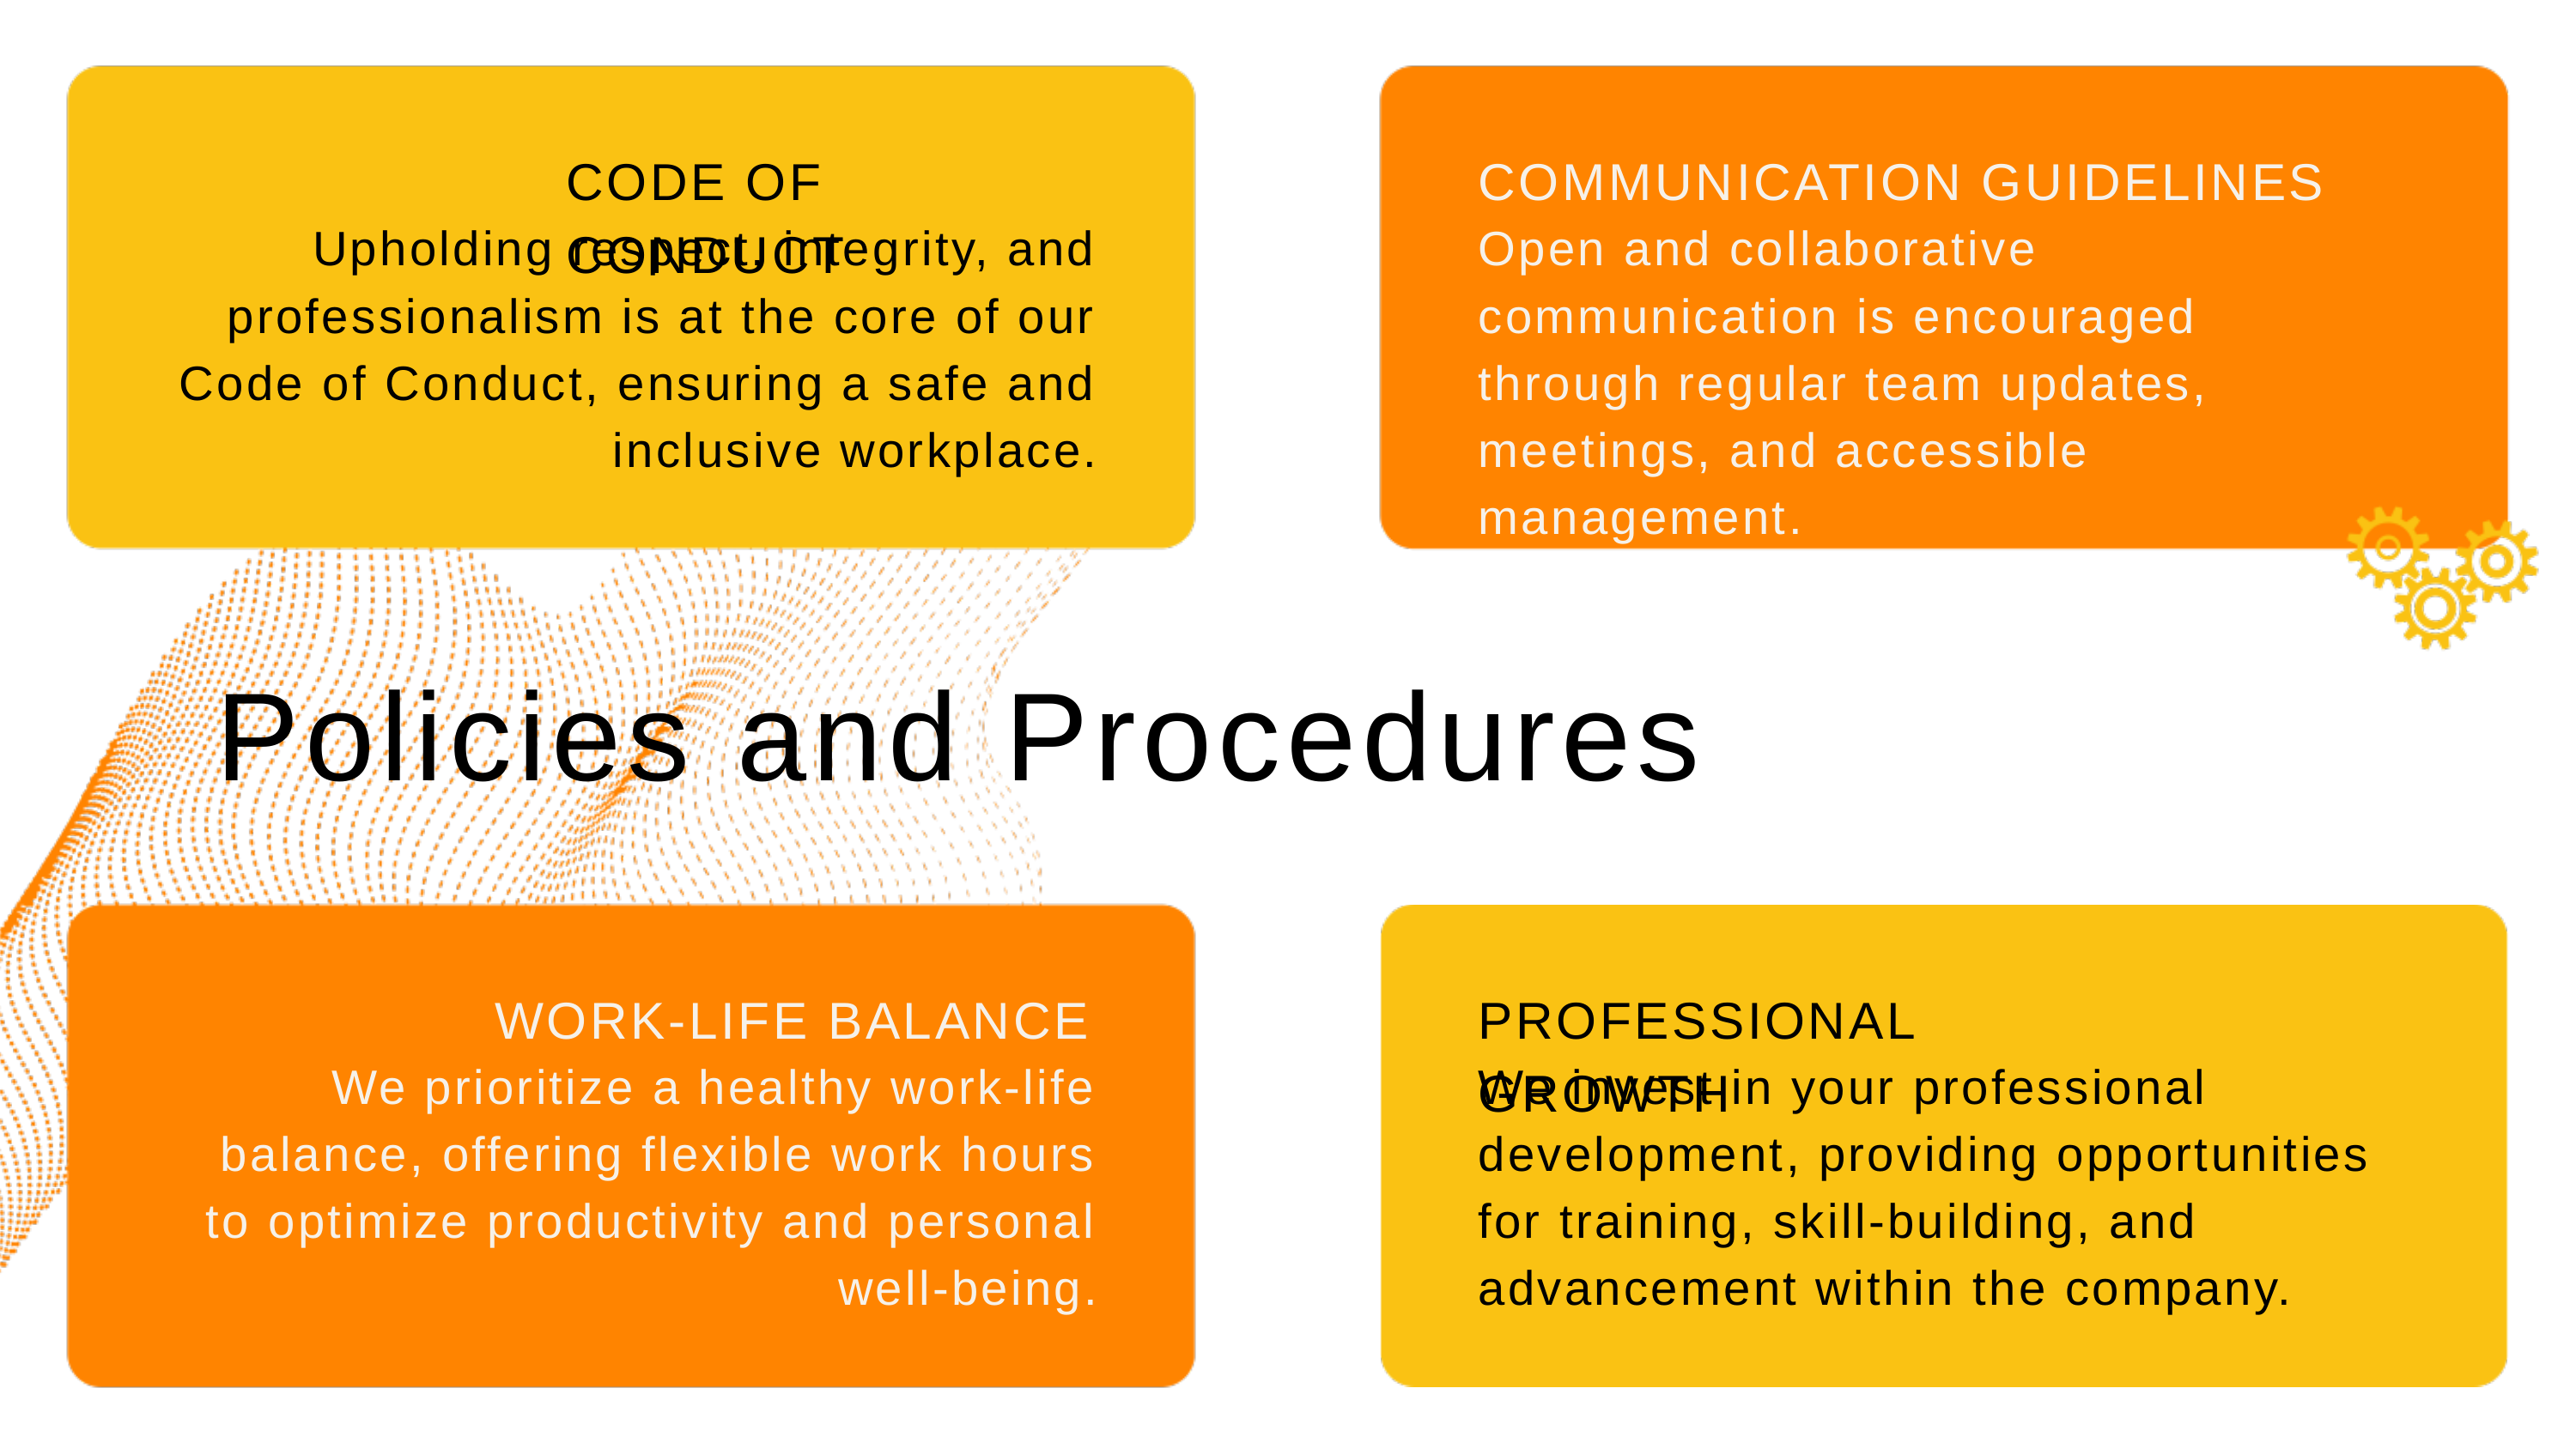

CODE OF CONDUCT
COMMUNICATION GUIDELINES
Upholding respect, integrity, and professionalism is at the core of our Code of Conduct, ensuring a safe and inclusive workplace.
Open and collaborative
communication is encouraged through regular team updates, meetings, and accessible management.
Policies and Procedures

WORK-LIFE BALANCE
PROFESSIONAL GROWTH
We prioritize a healthy work-life balance, offering flexible work hours to optimize productivity and personal well-being.
We invest in your professional development, providing opportunities for training, skill-building, and advancement within the company.